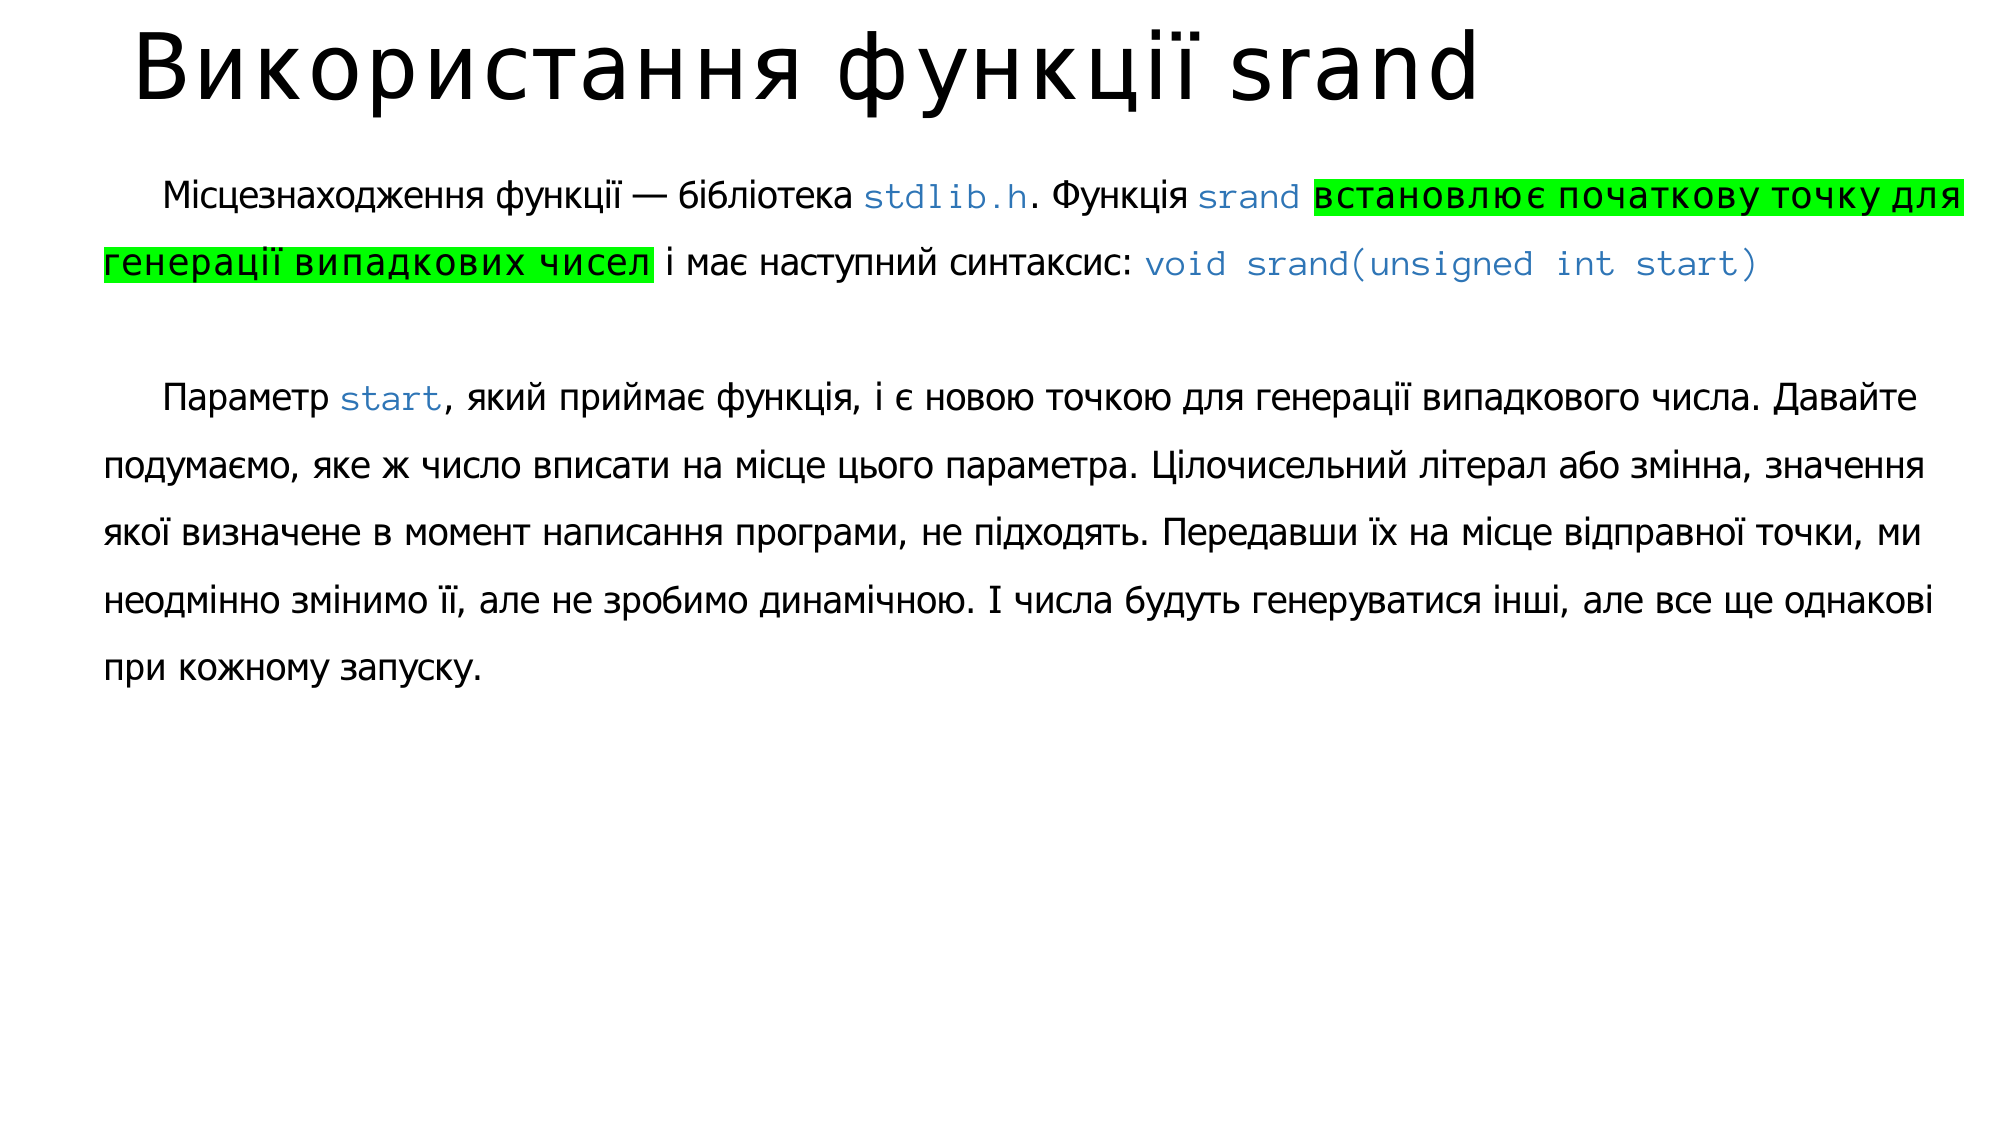

# Використання функції srand
Місцезнаходження функції — бібліотека stdlib.h. Функція srand встановлює початкову точку для генерації випадкових чисел і має наступний синтаксис: void srand(unsigned int start)

Параметр start, який приймає функція, і є новою точкою для генерації випадкового числа. Давайте подумаємо, яке ж число вписати на місце цього параметра. Цілочисельний літерал або змінна, значення якої визначене в момент написання програми, не підходять. Передавши їх на місце відправної точки, ми неодмінно змінимо її, але не зробимо динамічною. І числа будуть генеруватися інші, але все ще однакові при кожному запуску.